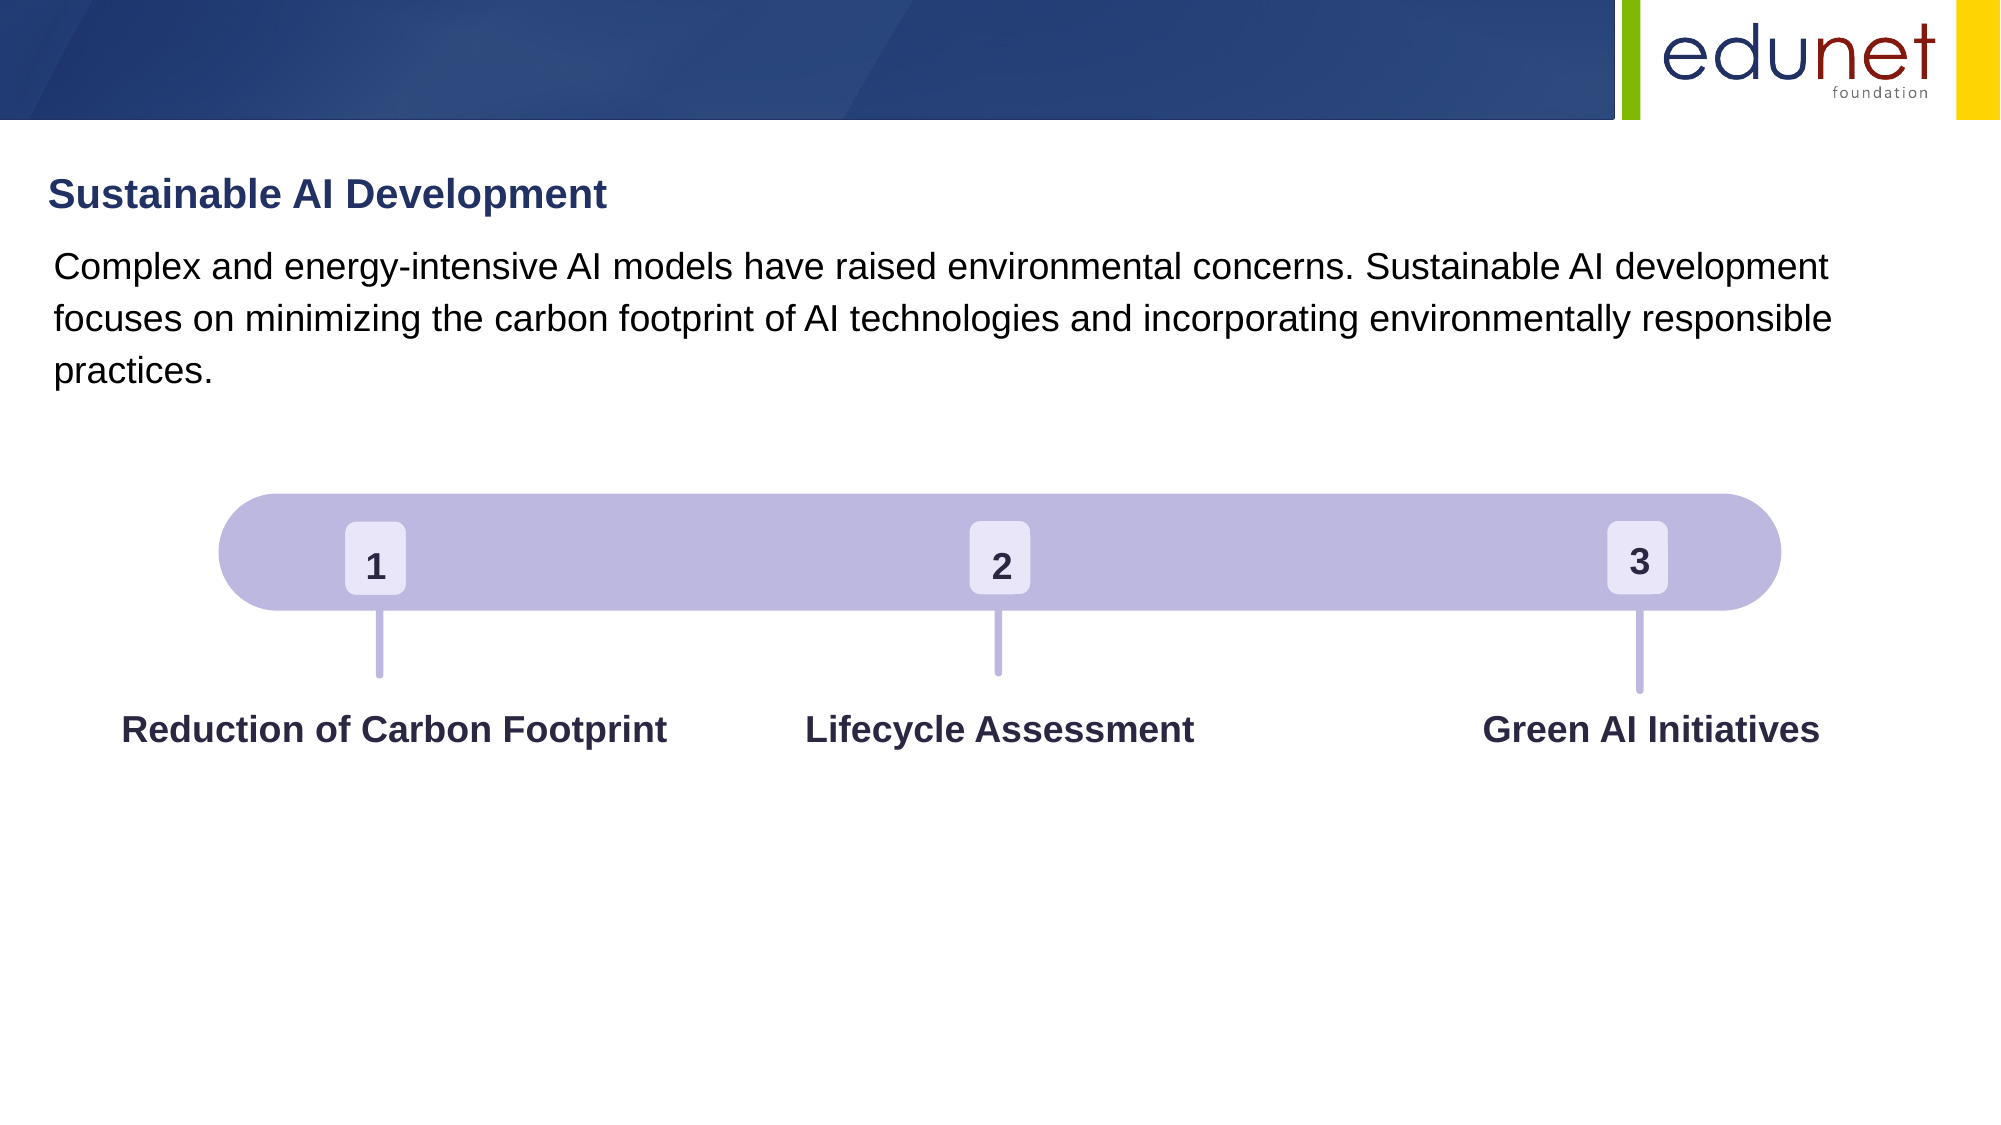

Sustainable AI Development
Complex and energy-intensive AI models have raised environmental concerns. Sustainable AI development focuses on minimizing the carbon footprint of AI technologies and incorporating environmentally responsible practices.

3
1
2

Reduction of Carbon Footprint
Lifecycle Assessment
Green AI Initiatives